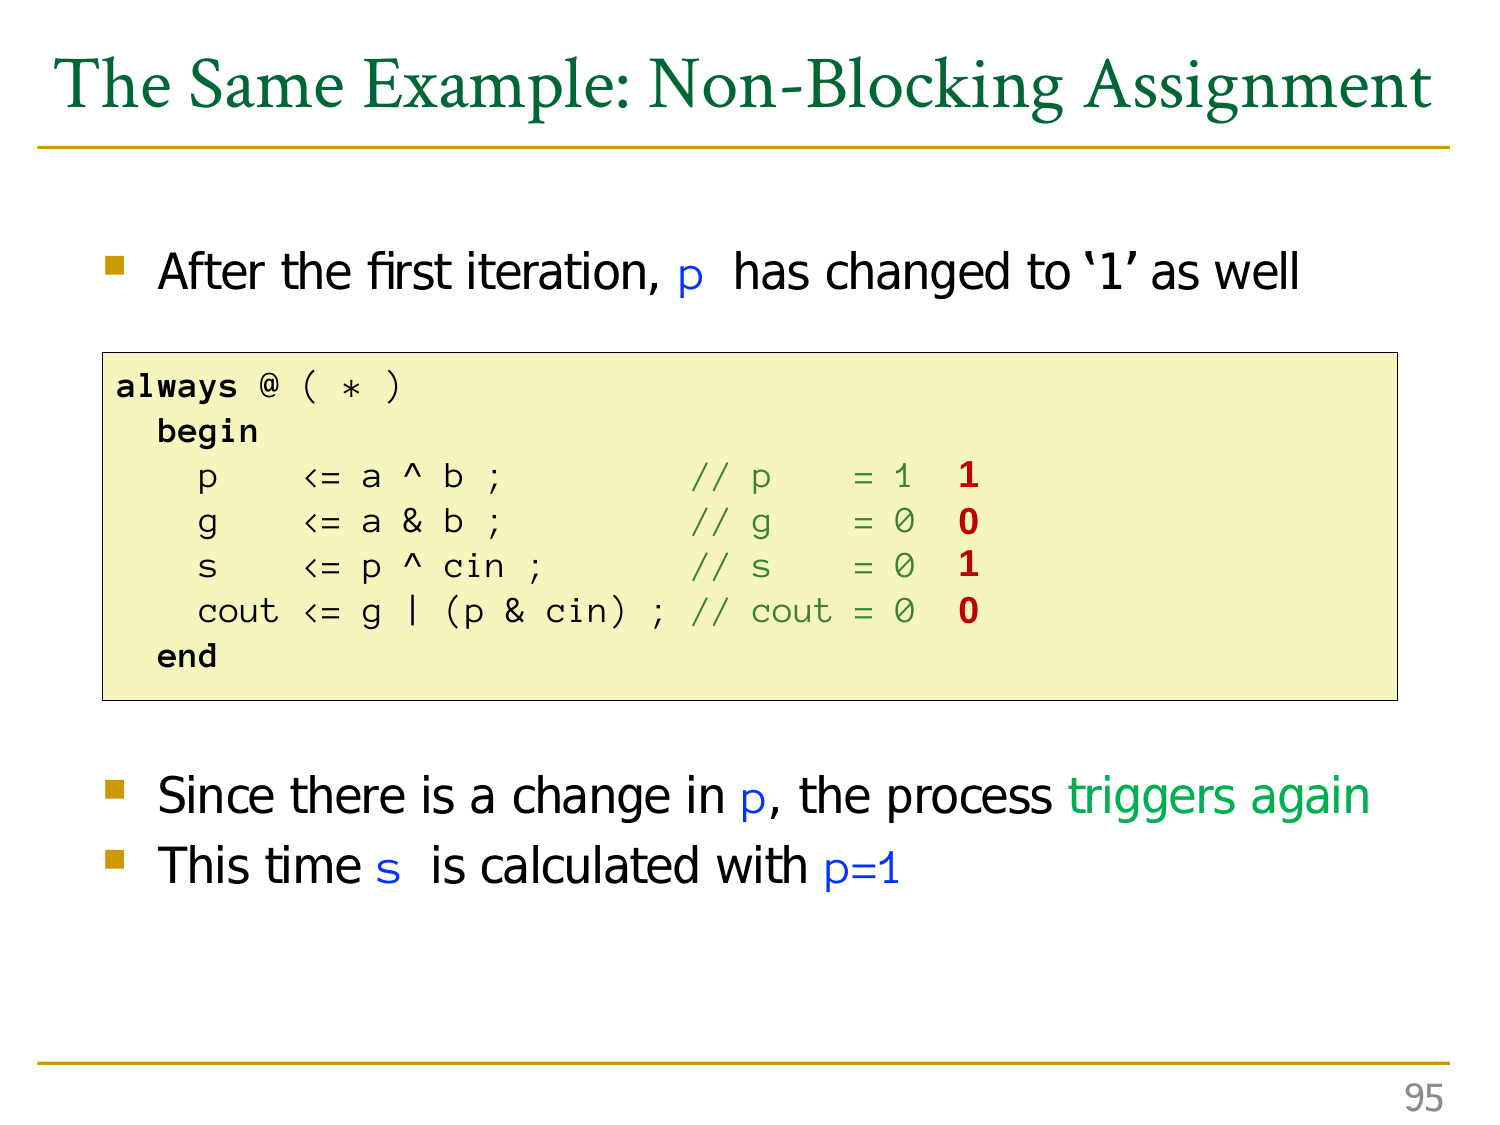

# The Same Example: Non-Blocking Assignment
After the first iteration, p has changed to ‘1’ as well
always @ ( * )
  begin
    p    <= a ^ b ;         // p    = 1
    g    <= a & b ;         // g    = 0
    s    <= p ^ cin ;       // s    = 0
    cout <= g | (p & cin) ; // cout = 0
  end
1
0
1
0
Since there is a change in p, the process triggers again
This time s is calculated with p=1
95